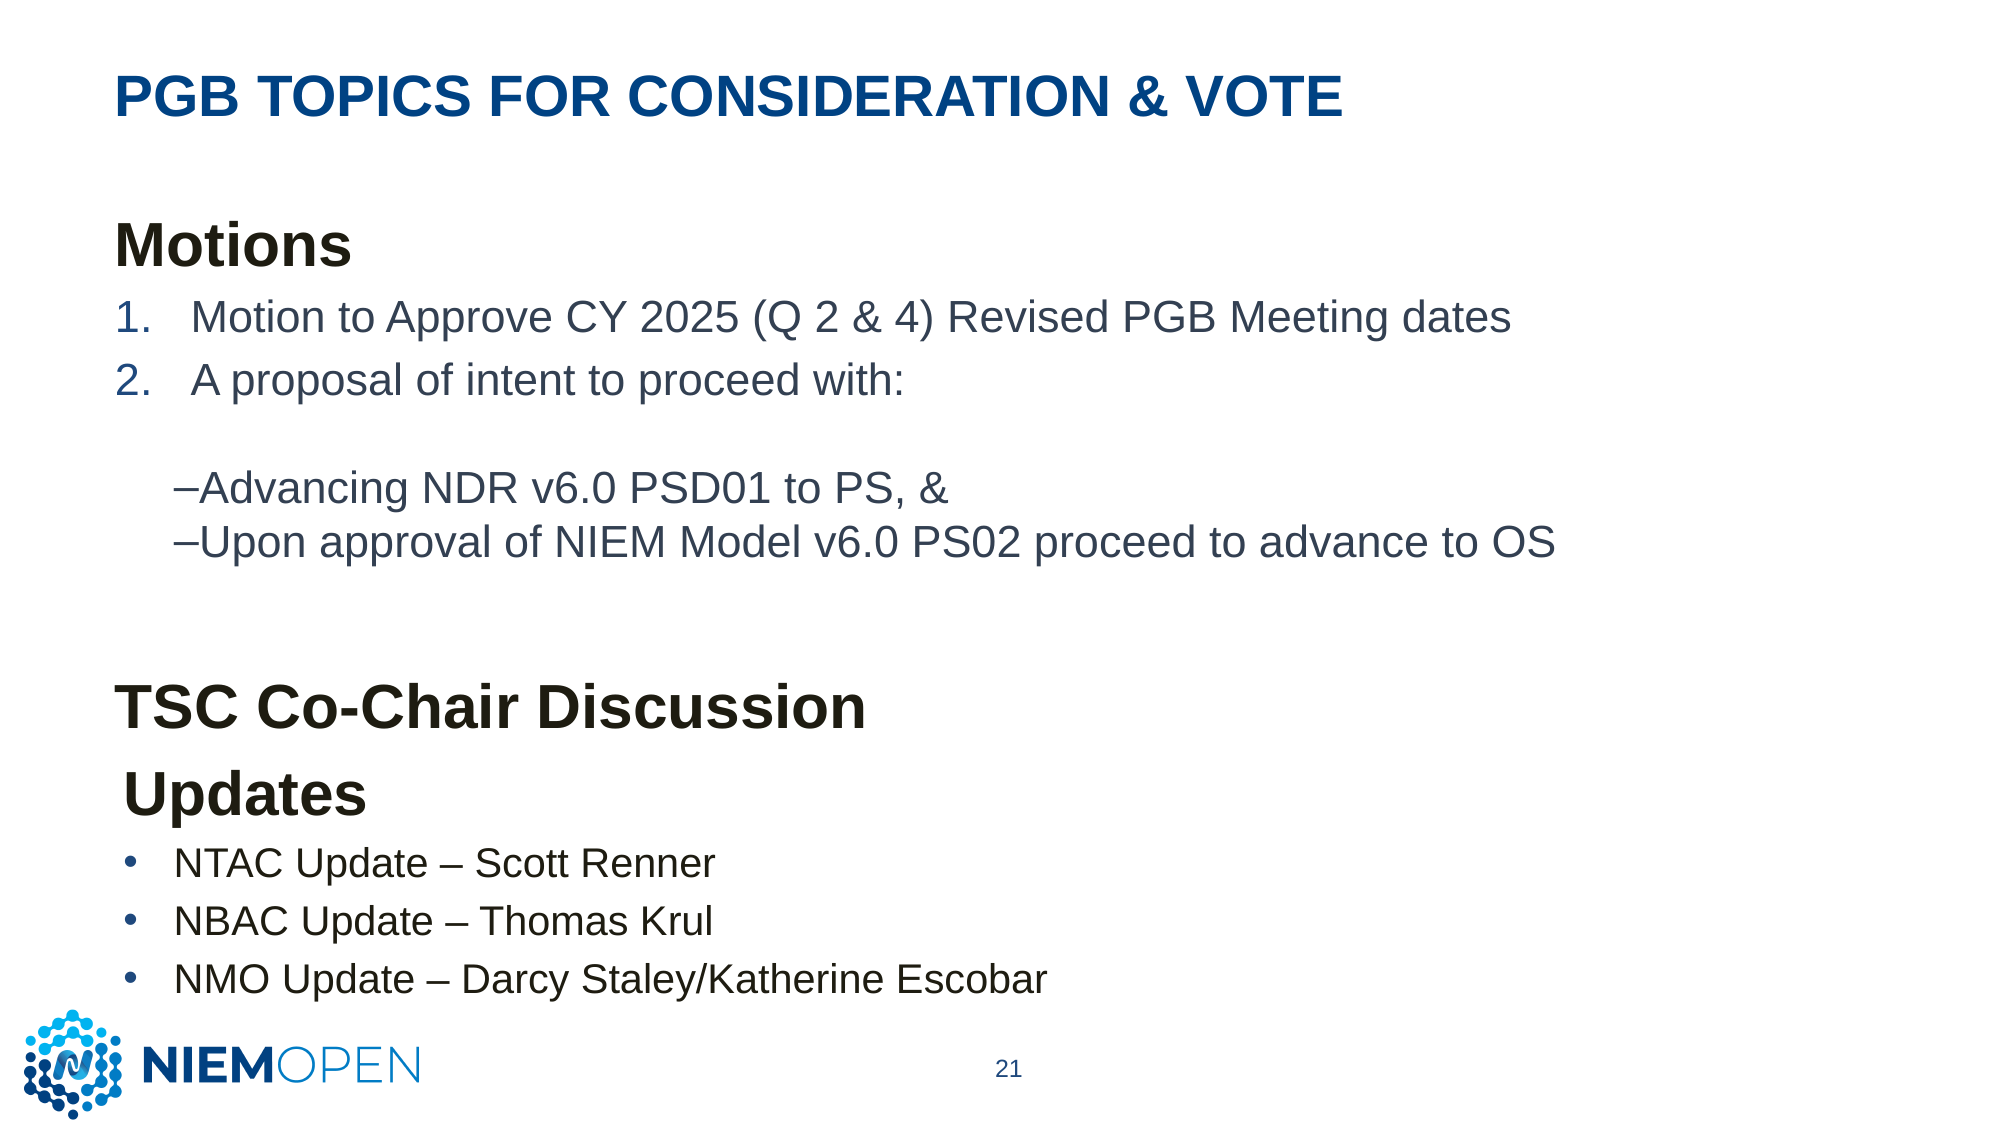

# PGB Topics for Consideration & Vote
Motions
Motion to Approve CY 2025 (Q 2 & 4) Revised PGB Meeting dates
A proposal of intent to proceed with:

Advancing NDR v6.0 PSD01 to PS, &
Upon approval of NIEM Model v6.0 PS02 proceed to advance to OS

TSC Co-Chair Discussion
Updates
NTAC Update – Scott Renner
NBAC Update – Thomas Krul
NMO Update – Darcy Staley/Katherine Escobar

21